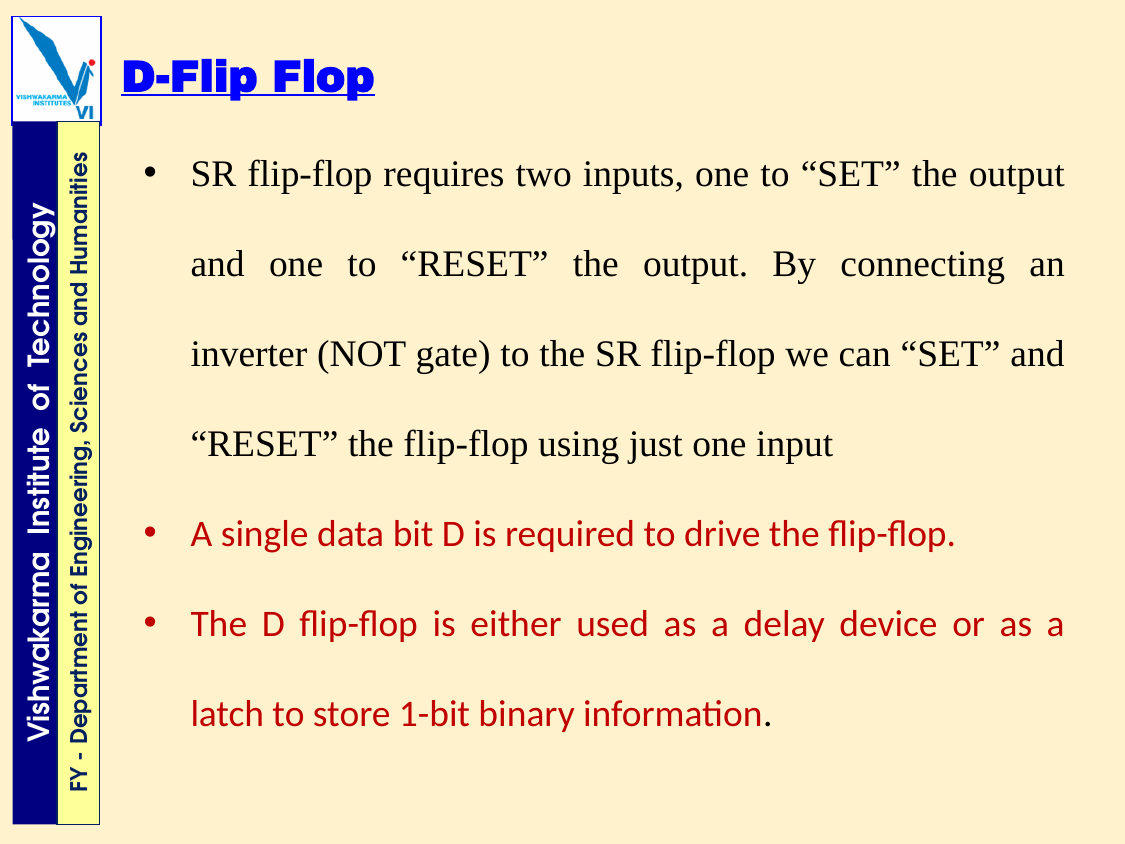

# D-Flip Flop
SR flip-flop requires two inputs, one to “SET” the output and one to “RESET” the output. By connecting an inverter (NOT gate) to the SR flip-flop we can “SET” and “RESET” the flip-flop using just one input
A single data bit D is required to drive the flip-flop.
The D flip-flop is either used as a delay device or as a latch to store 1-bit binary information.